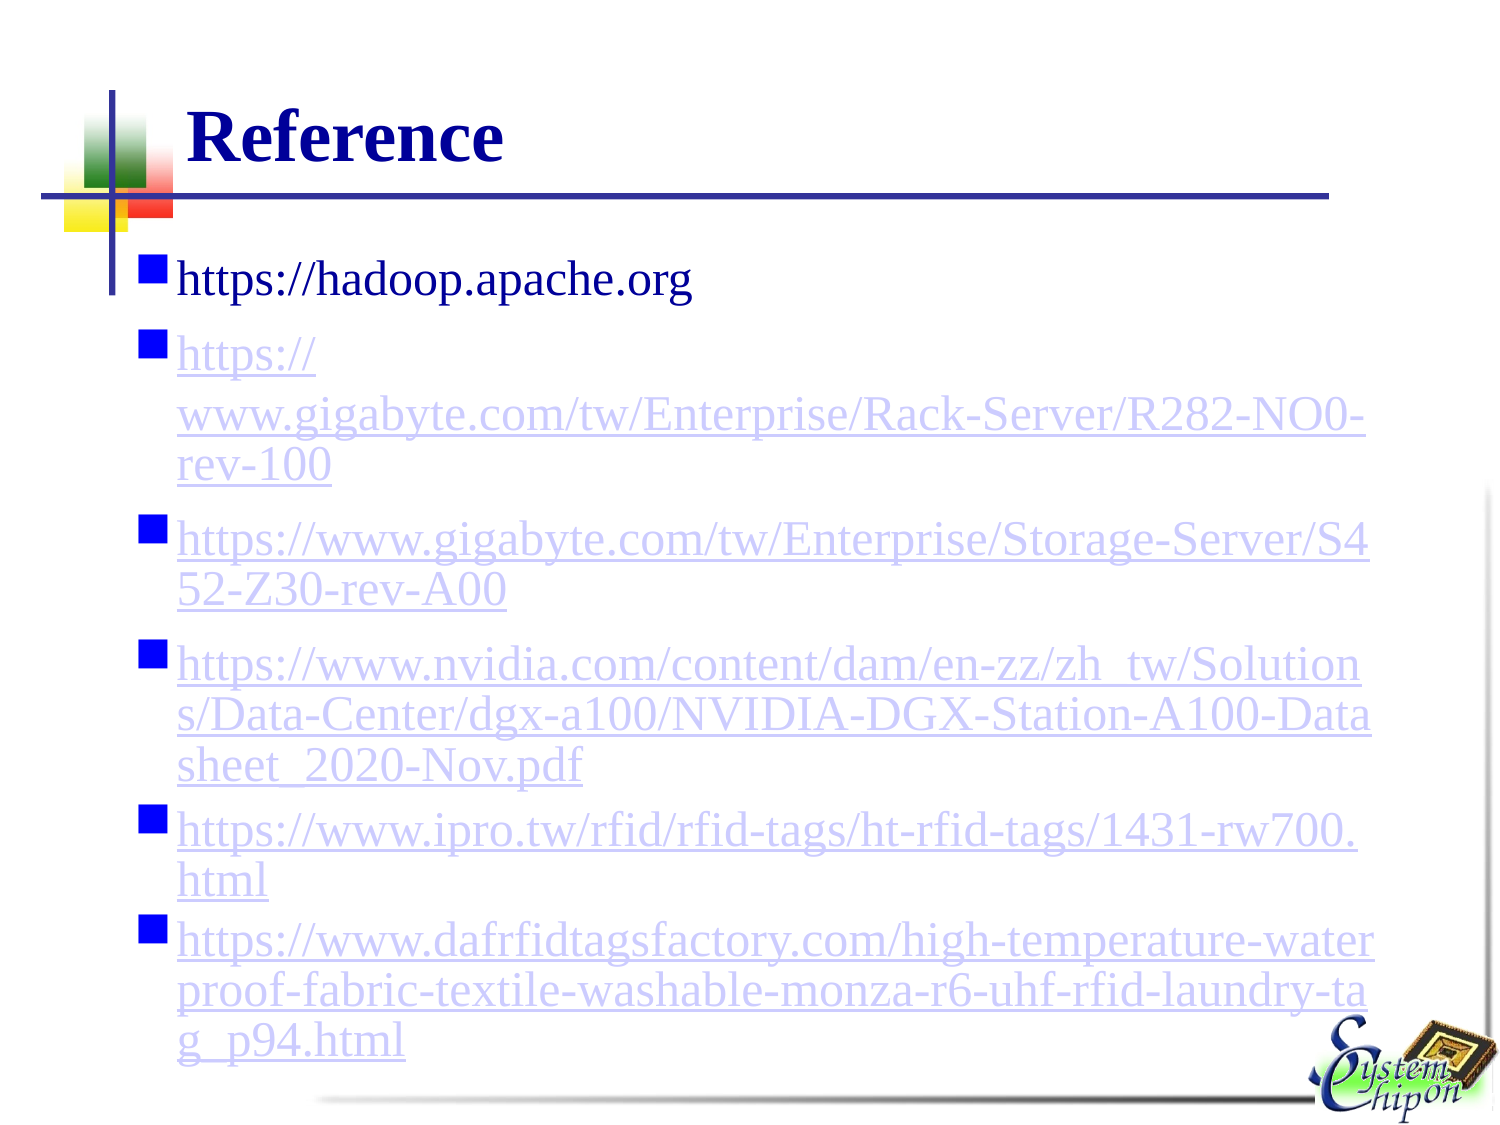

# Reference
https://hadoop.apache.org
https://www.gigabyte.com/tw/Enterprise/Rack-Server/R282-NO0-rev-100
https://www.gigabyte.com/tw/Enterprise/Storage-Server/S452-Z30-rev-A00
https://www.nvidia.com/content/dam/en-zz/zh_tw/Solutions/Data-Center/dgx-a100/NVIDIA-DGX-Station-A100-Datasheet_2020-Nov.pdf
https://www.ipro.tw/rfid/rfid-tags/ht-rfid-tags/1431-rw700.html
https://www.dafrfidtagsfactory.com/high-temperature-waterproof-fabric-textile-washable-monza-r6-uhf-rfid-laundry-tag_p94.html